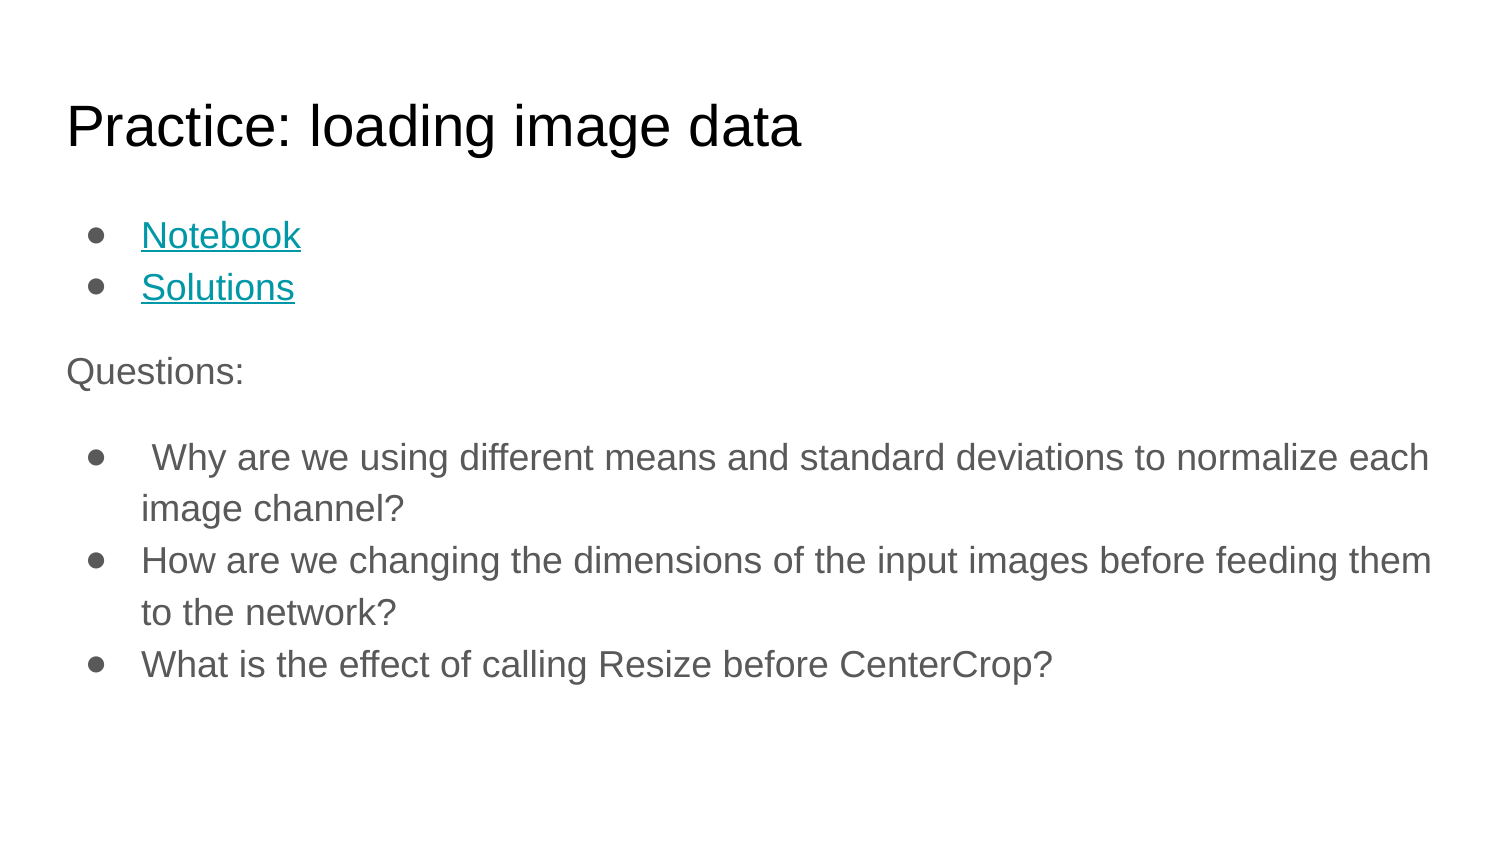

# Practice: loading image data
Notebook
Solutions
Questions:
 Why are we using different means and standard deviations to normalize each image channel?
How are we changing the dimensions of the input images before feeding them to the network?
What is the effect of calling Resize before CenterCrop?